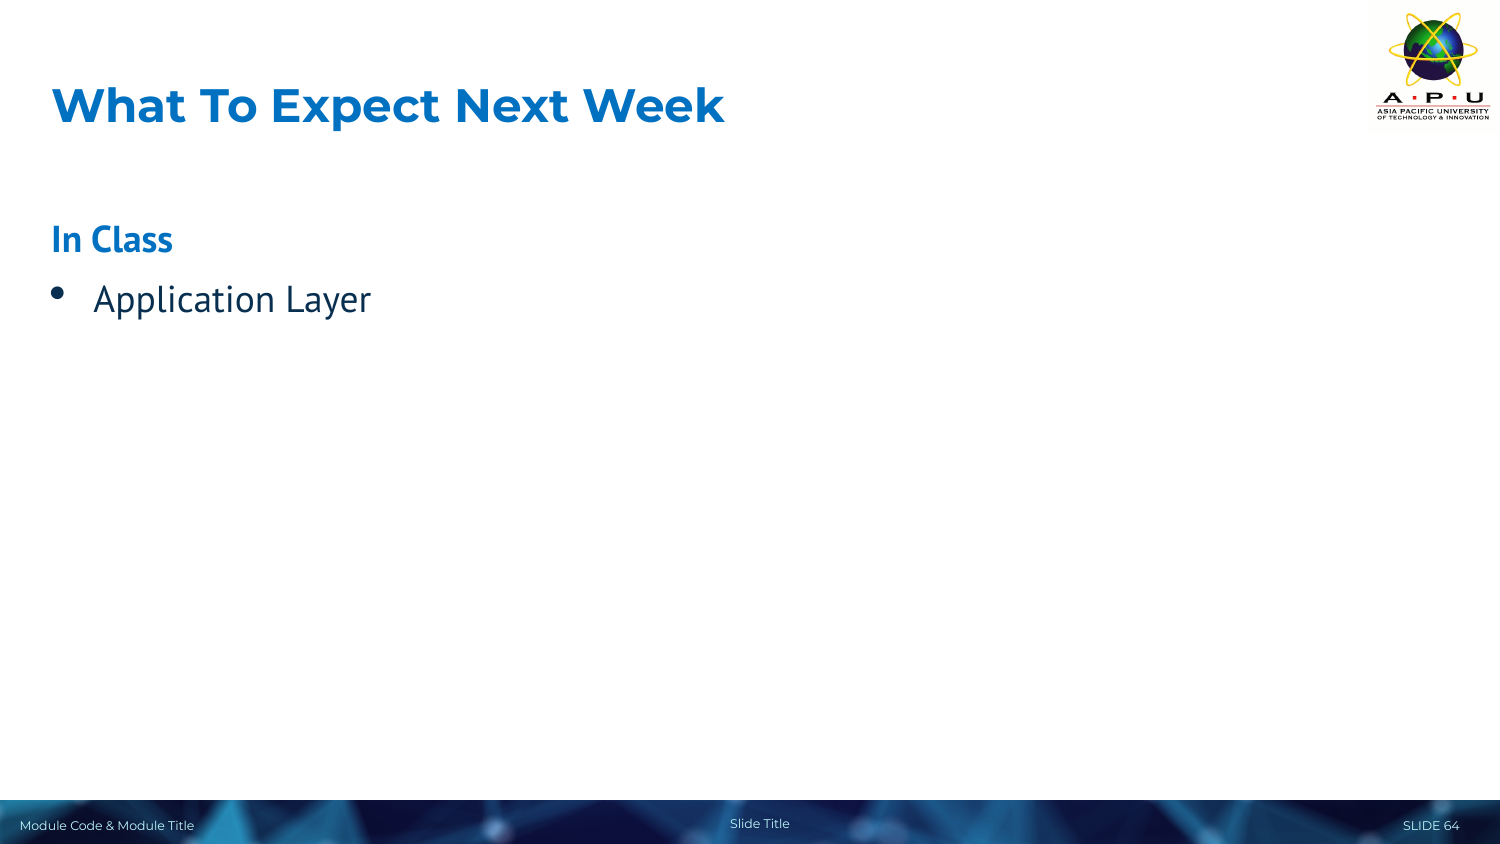

What To Expect Next Week
# In Class
Application Layer